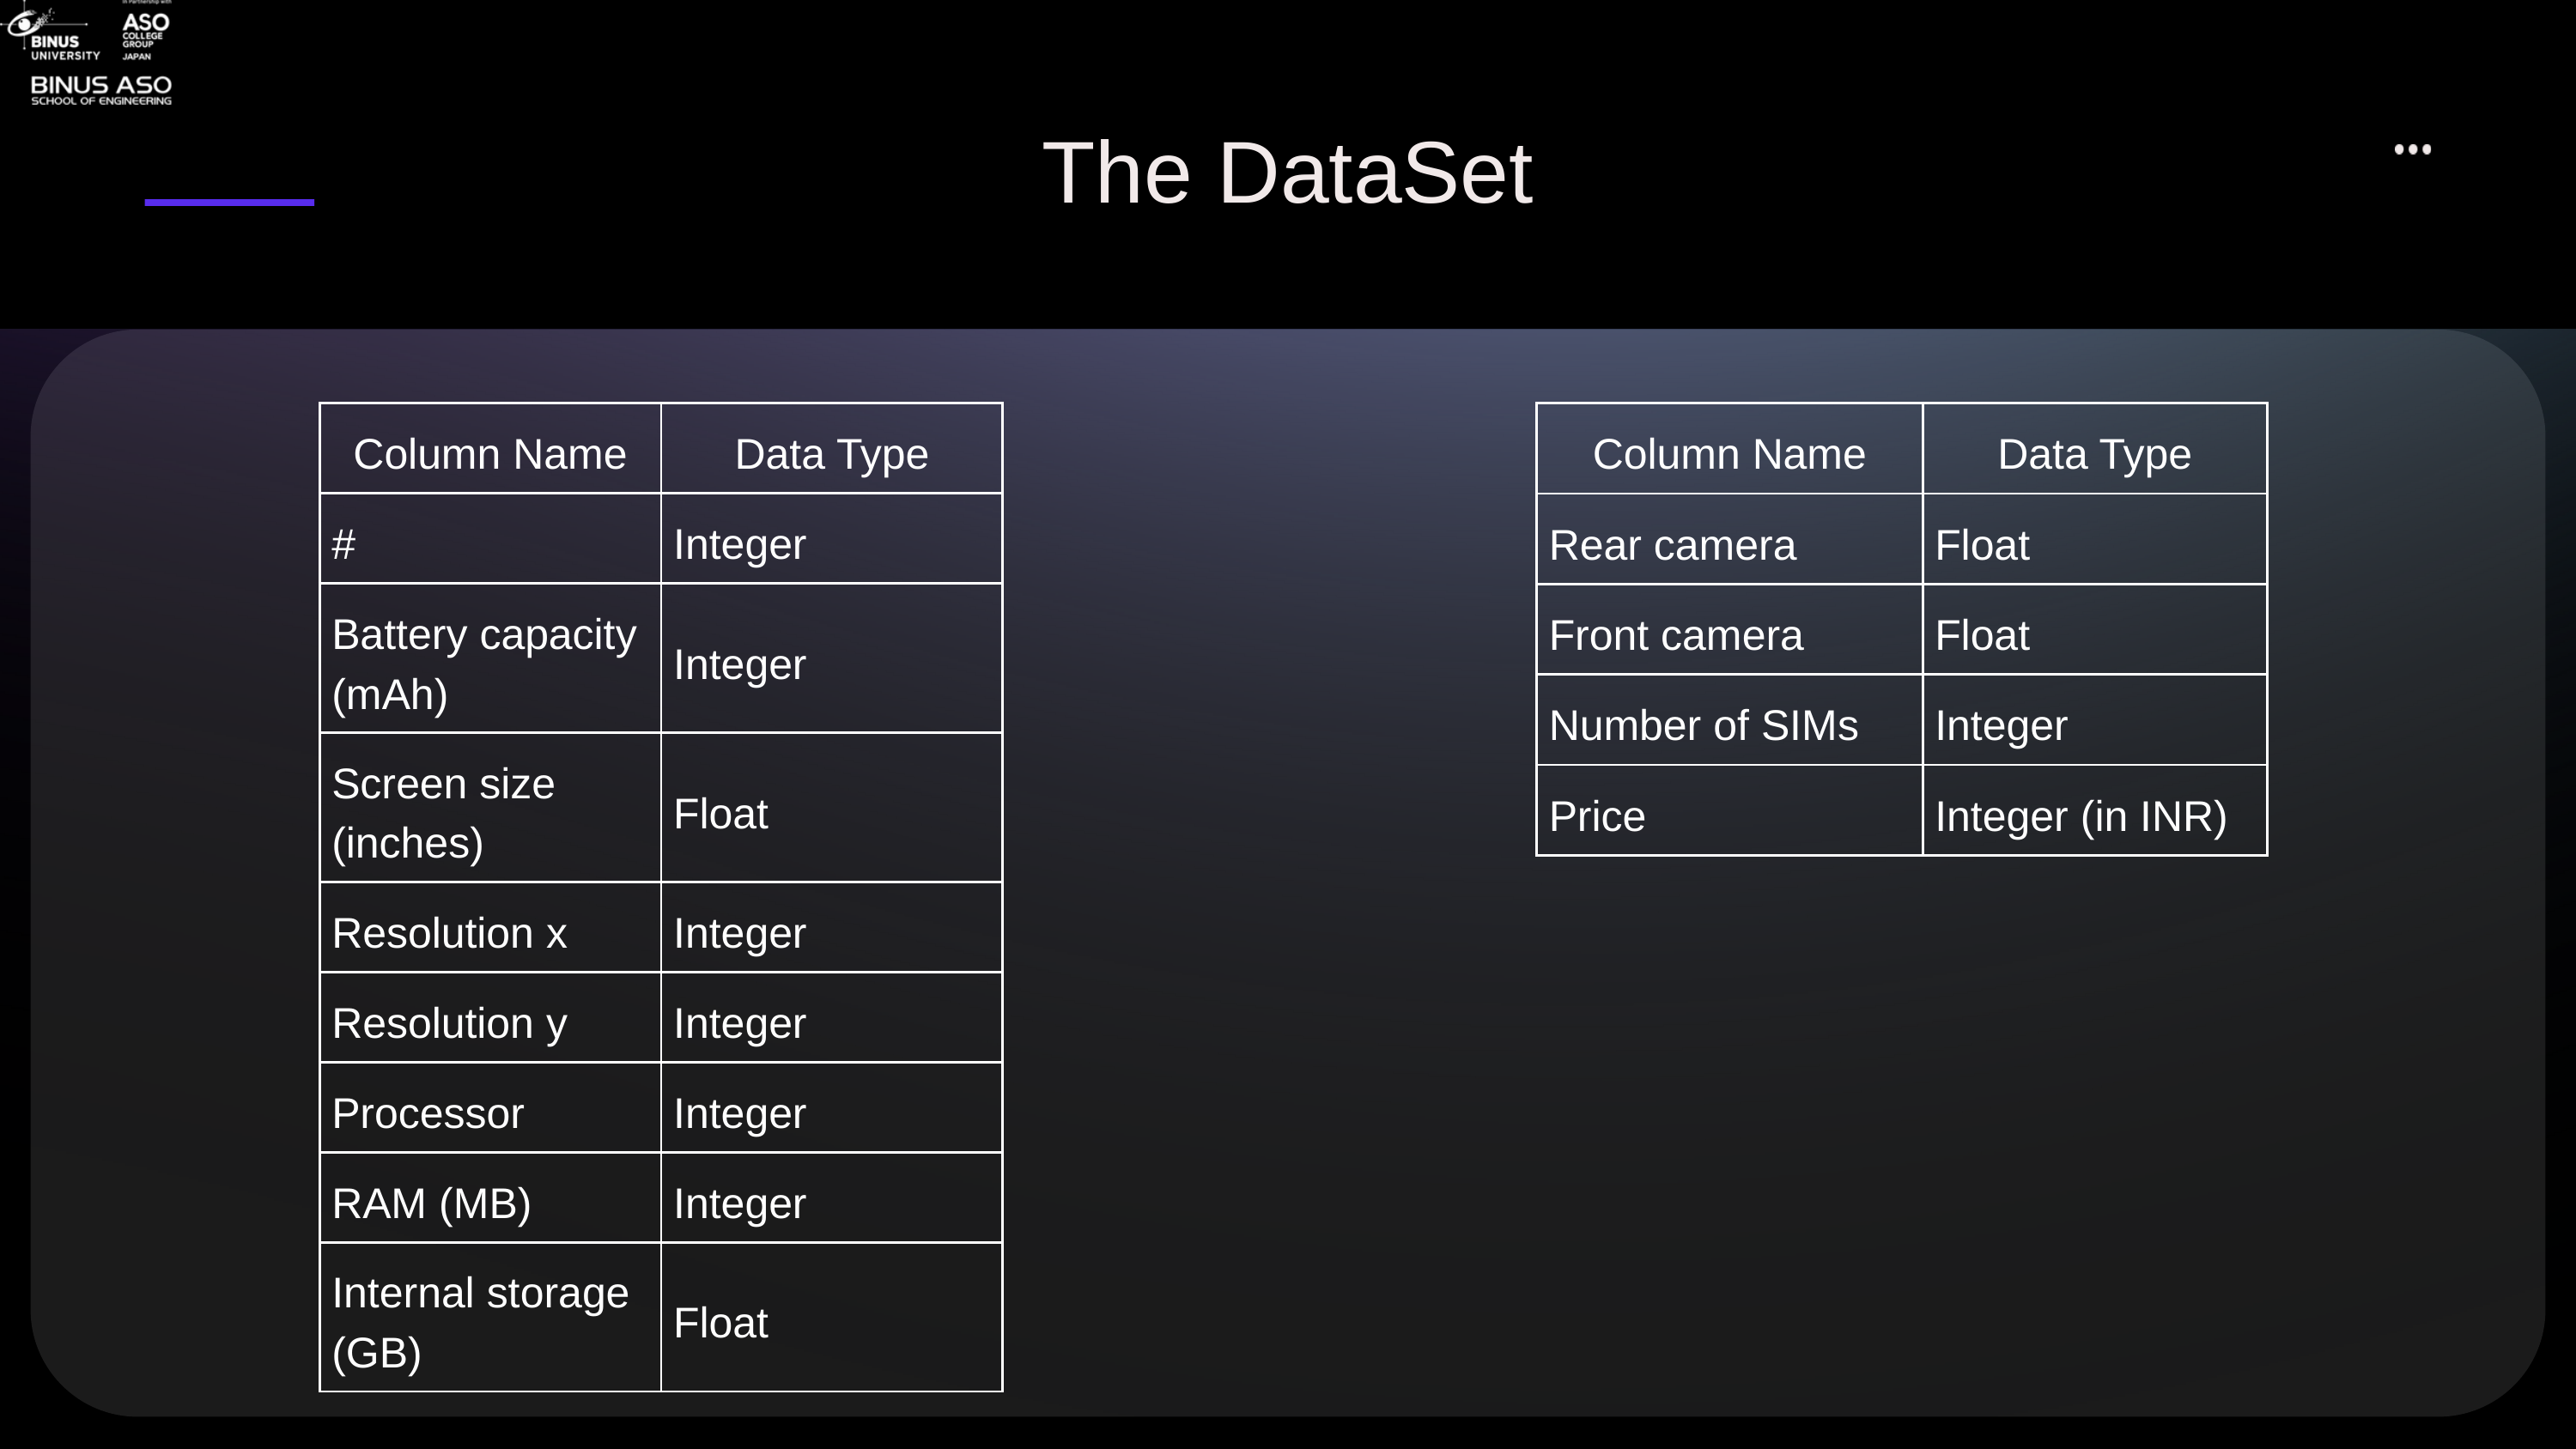

The DataSet

| Column Name | Data Type |
| --- | --- |
| # | Integer |
| Battery capacity (mAh) | Integer |
| Screen size (inches) | Float |
| Resolution x | Integer |
| Resolution y | Integer |
| Processor | Integer |
| RAM (MB) | Integer |
| Internal storage (GB) | Float |
| Column Name | Data Type |
| --- | --- |
| Rear camera | Float |
| Front camera | Float |
| Number of SIMs | Integer |
| Price | Integer (in INR) |